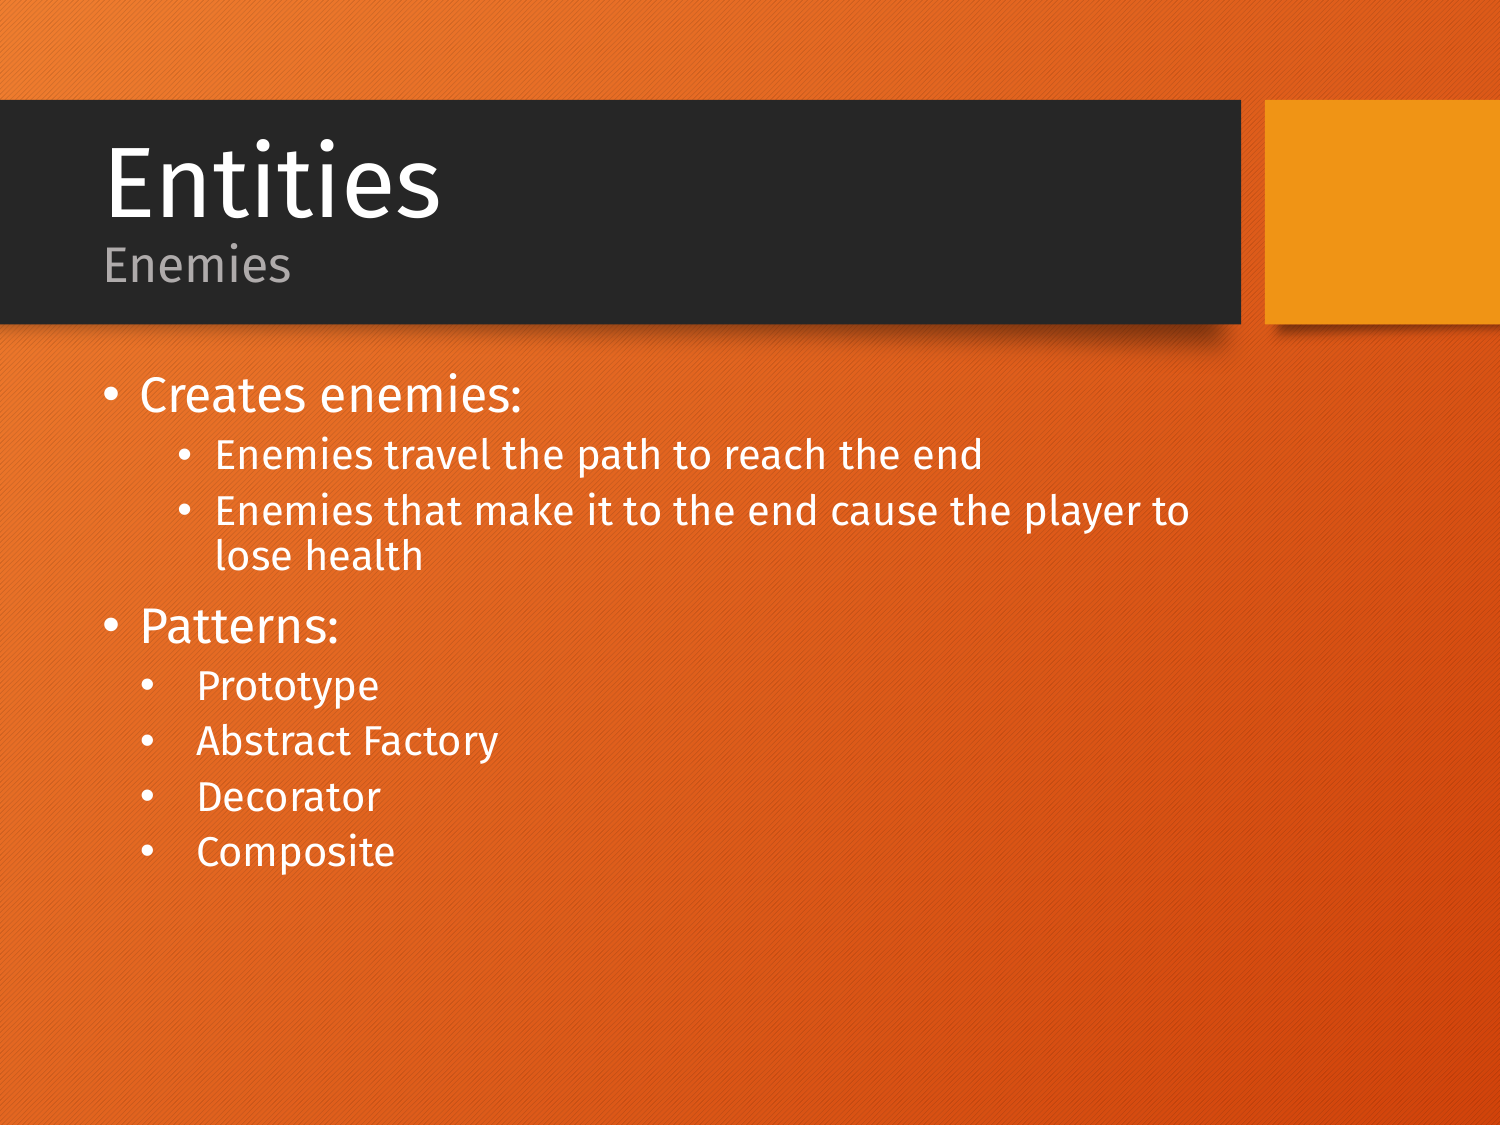

# Entities Enemies
Creates enemies:
Enemies travel the path to reach the end
Enemies that make it to the end cause the player to lose health
Patterns:
Prototype
Abstract Factory
Decorator
Composite